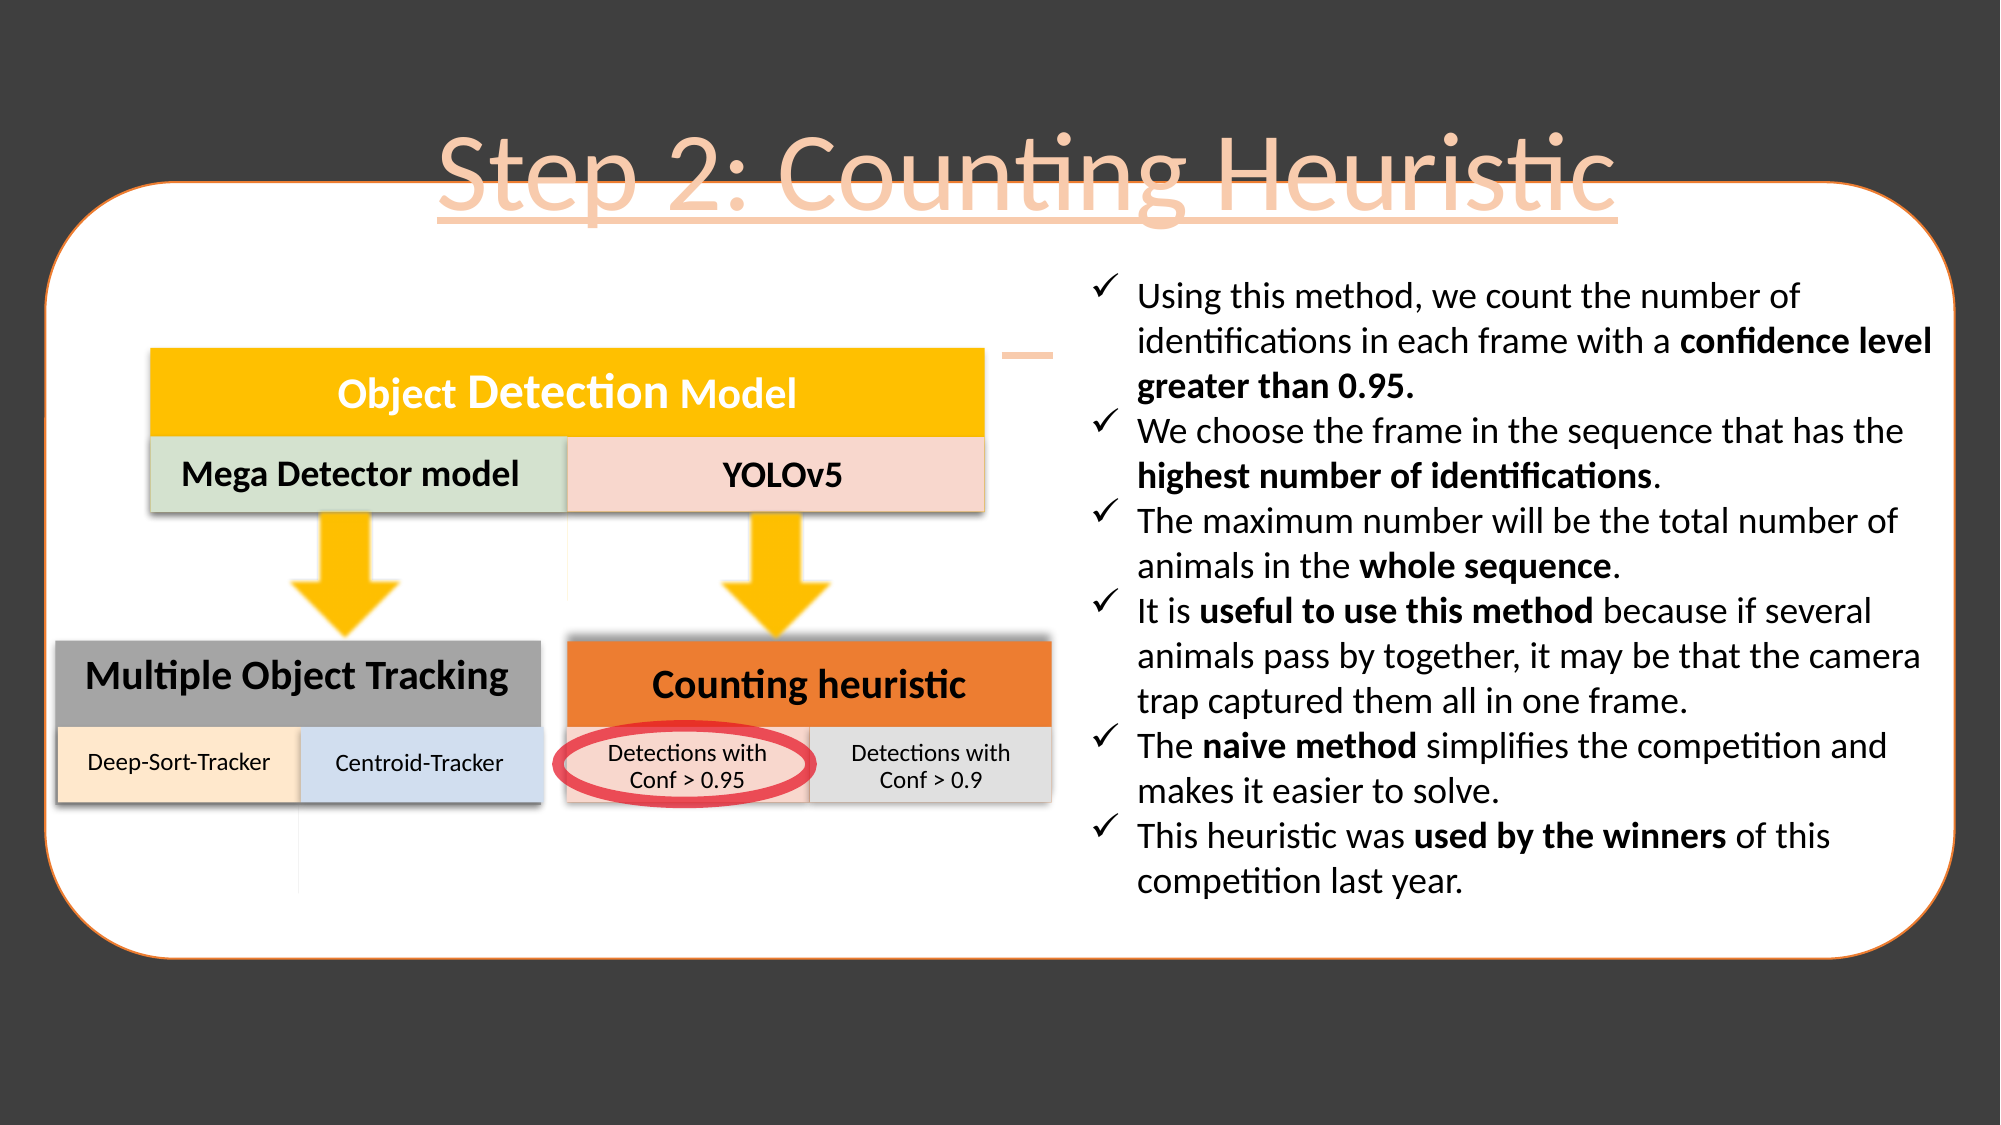

Step 2: Counting Heuristic

Using this method, we count the number of identifications in each frame with a confidence level greater than 0.95.
We choose the frame in the sequence that has the highest number of identifications.
The maximum number will be the total number of animals in the whole sequence.
It is useful to use this method because if several animals pass by together, it may be that the camera trap captured them all in one frame.
The naive method simplifies the competition and makes it easier to solve.
This heuristic was used by the winners of this competition last year.

Object Detection Model

Mega Detector model

YOLOv5

Multiple Object Tracking
Centroid-Tracker
Deep-Sort-Tracker

Detections with Conf > 0.9

Detections with Conf > 0.95
Counting heuristic